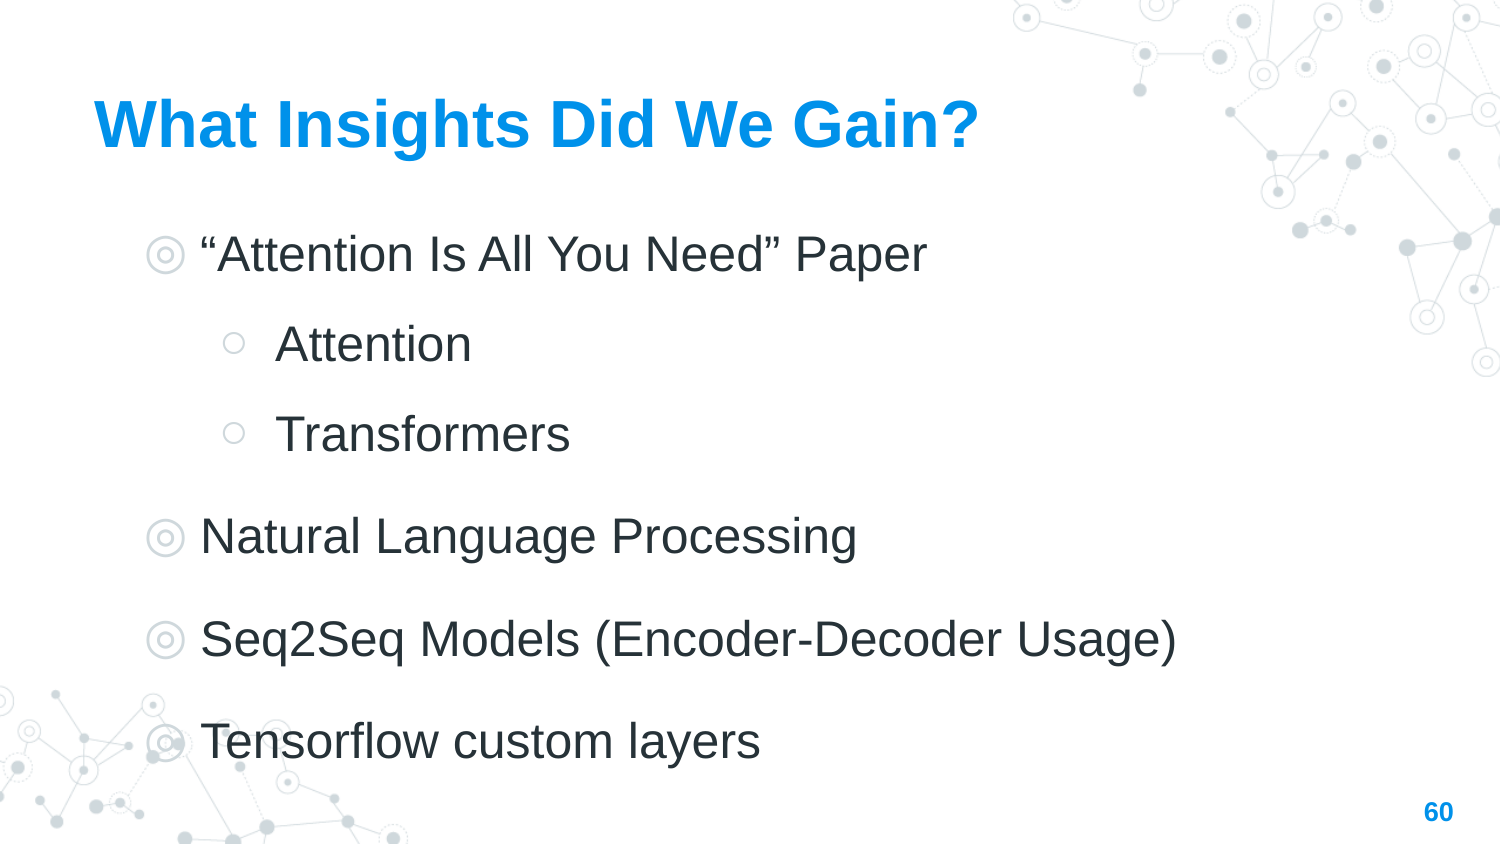

# What Insights Did We Gain?
“Attention Is All You Need” Paper
Attention
Transformers
Natural Language Processing
Seq2Seq Models (Encoder-Decoder Usage)
Tensorflow custom layers

60